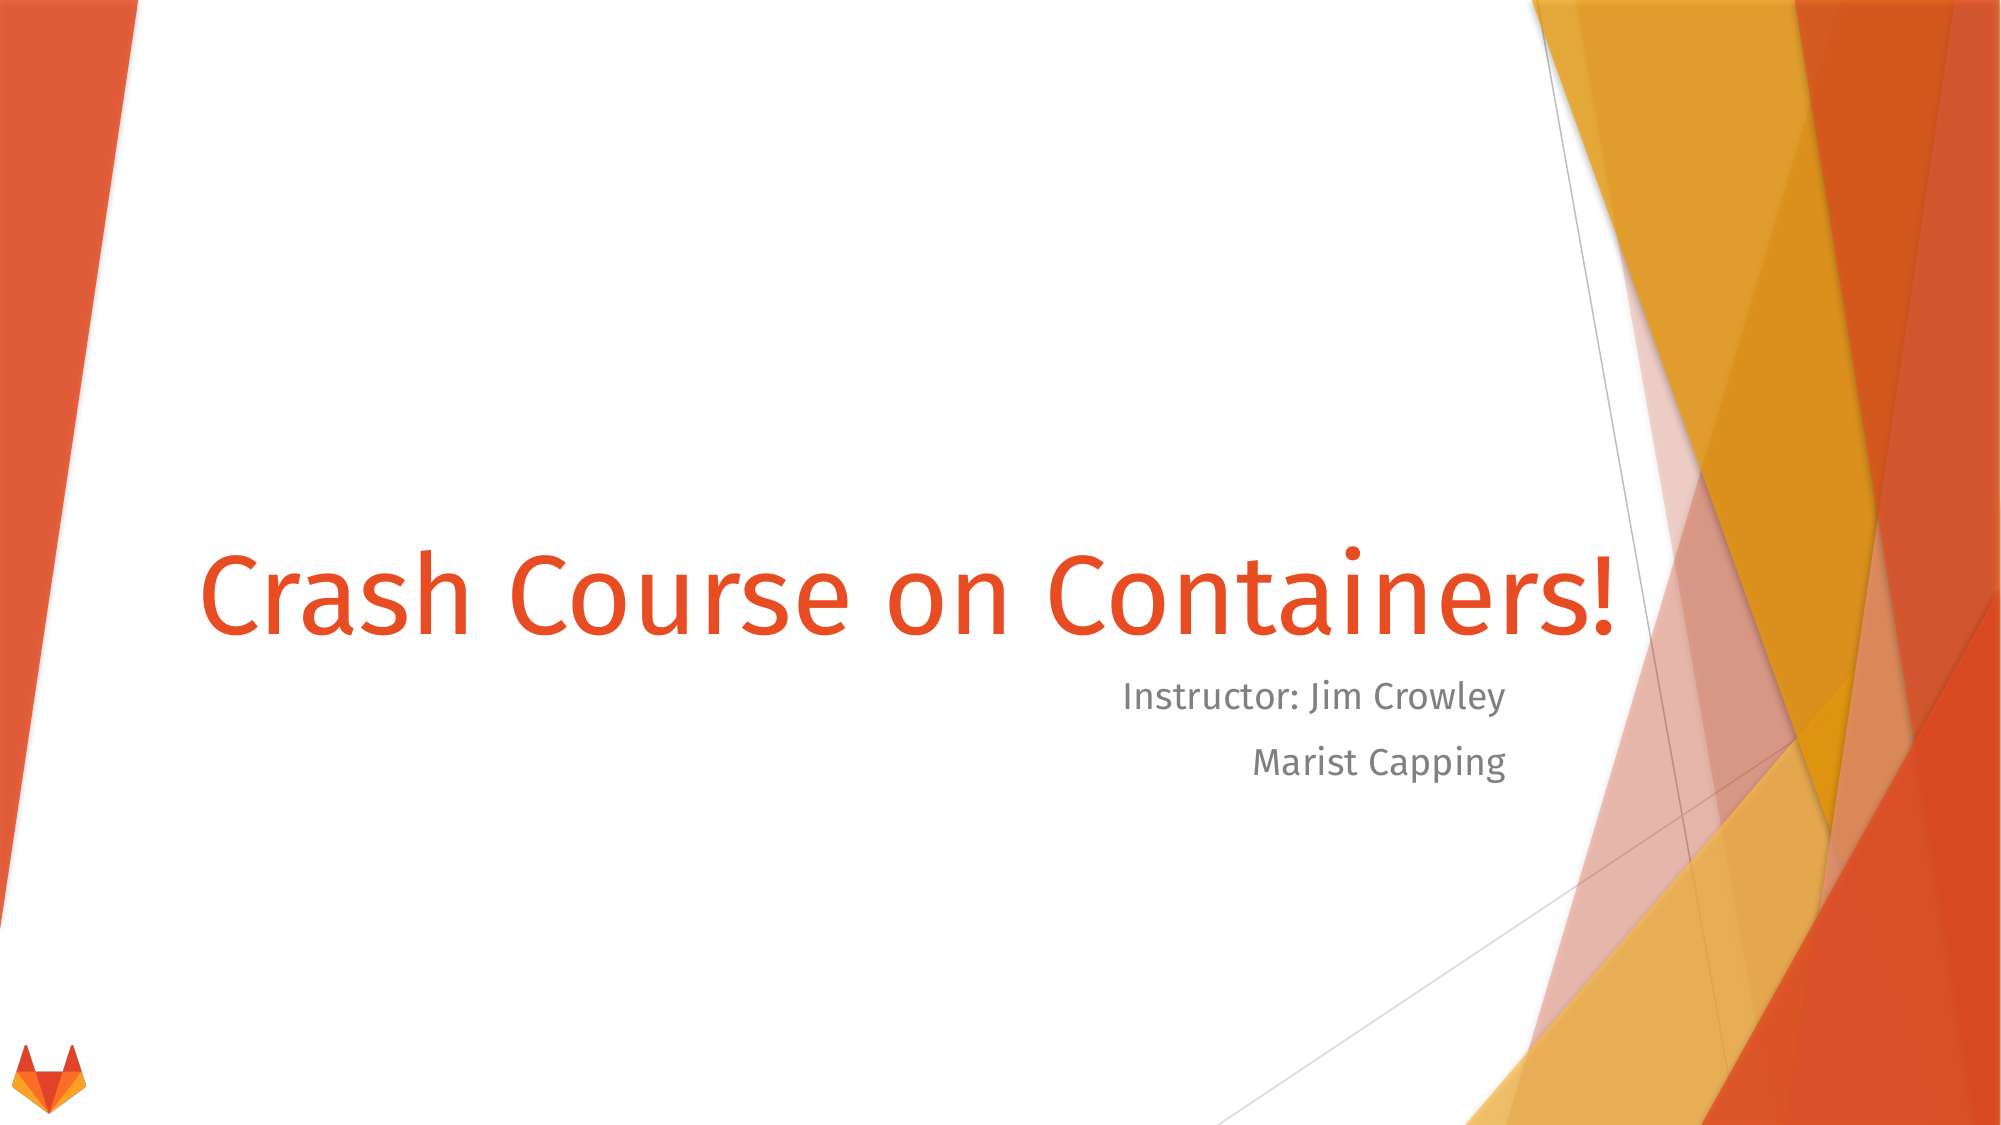

# Crash Course on Containers!
Instructor: Jim Crowley
Marist Capping